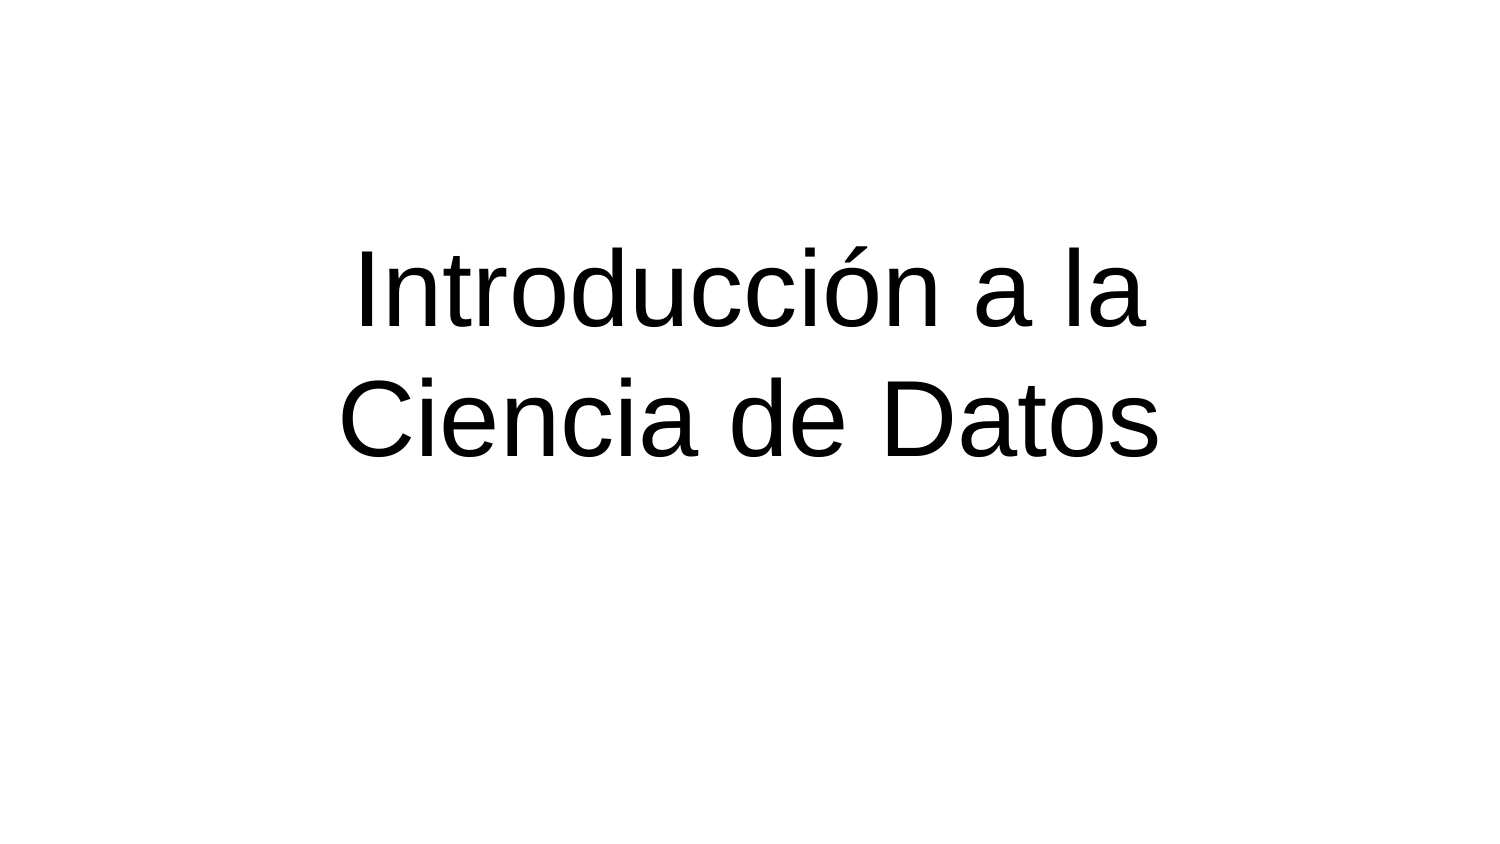

# Introducción a la
Ciencia de Datos